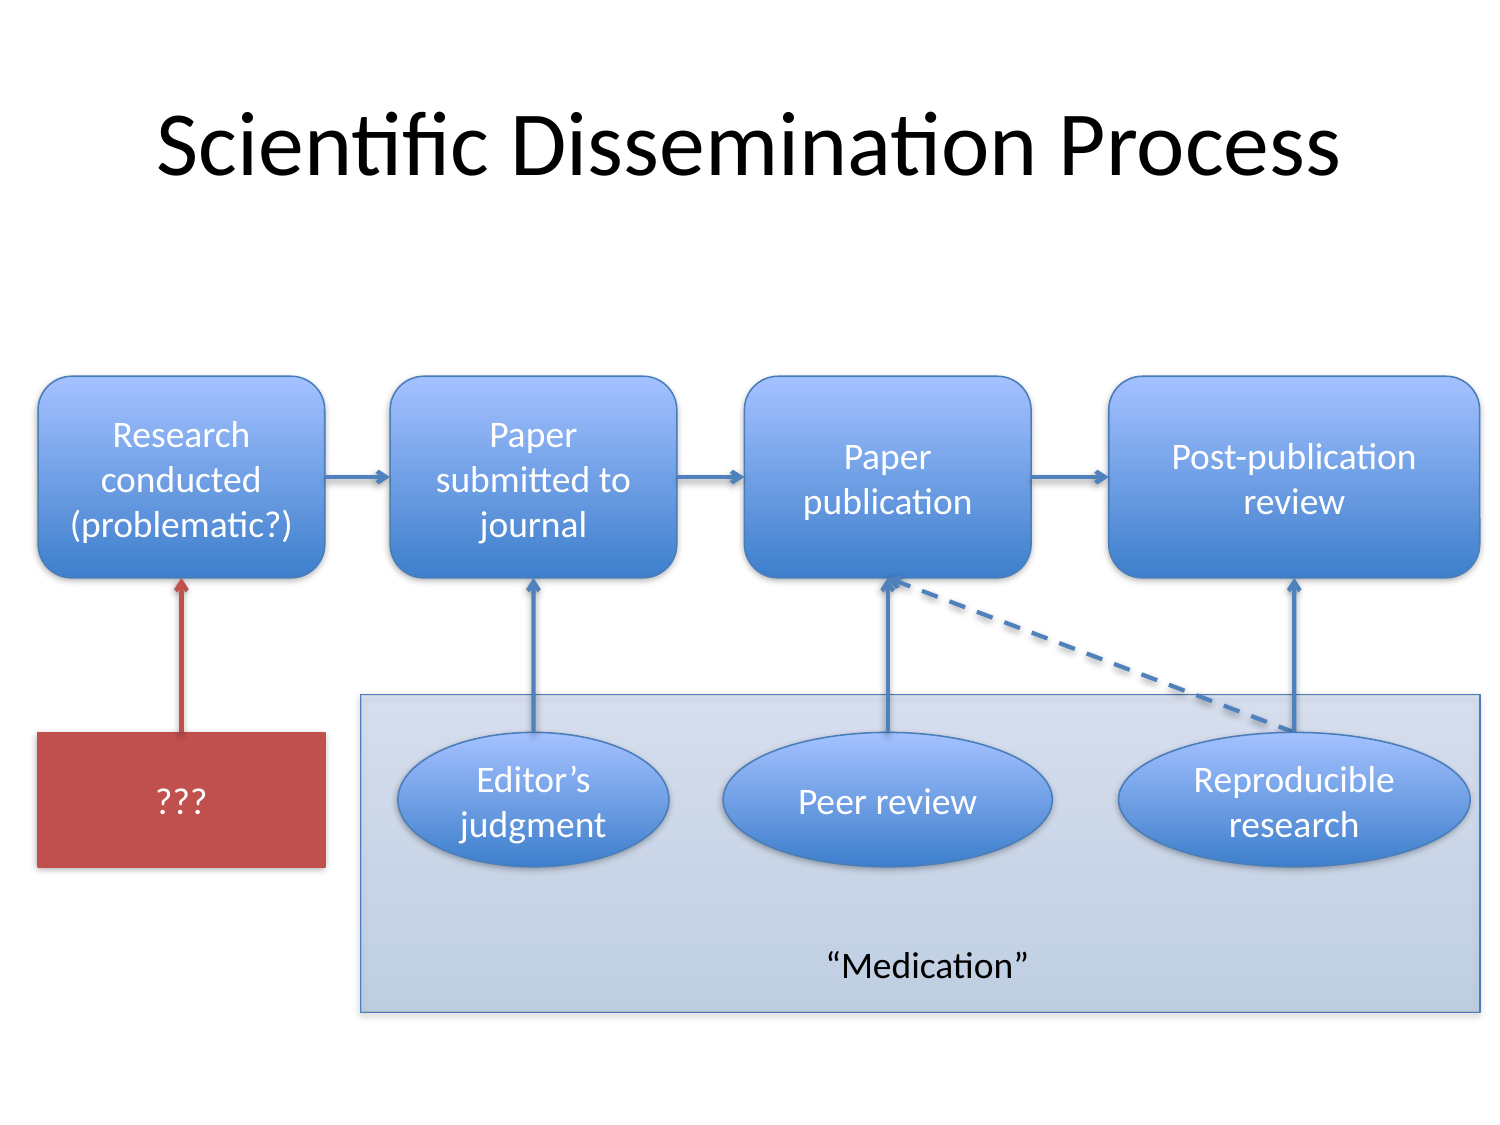

# Scientific Dissemination Process
Research conducted (problematic?)
Paper submitted to journal
Paper publication
Post-publication review

???
Editor’s judgment
Peer review
Reproducible research
“Medication”